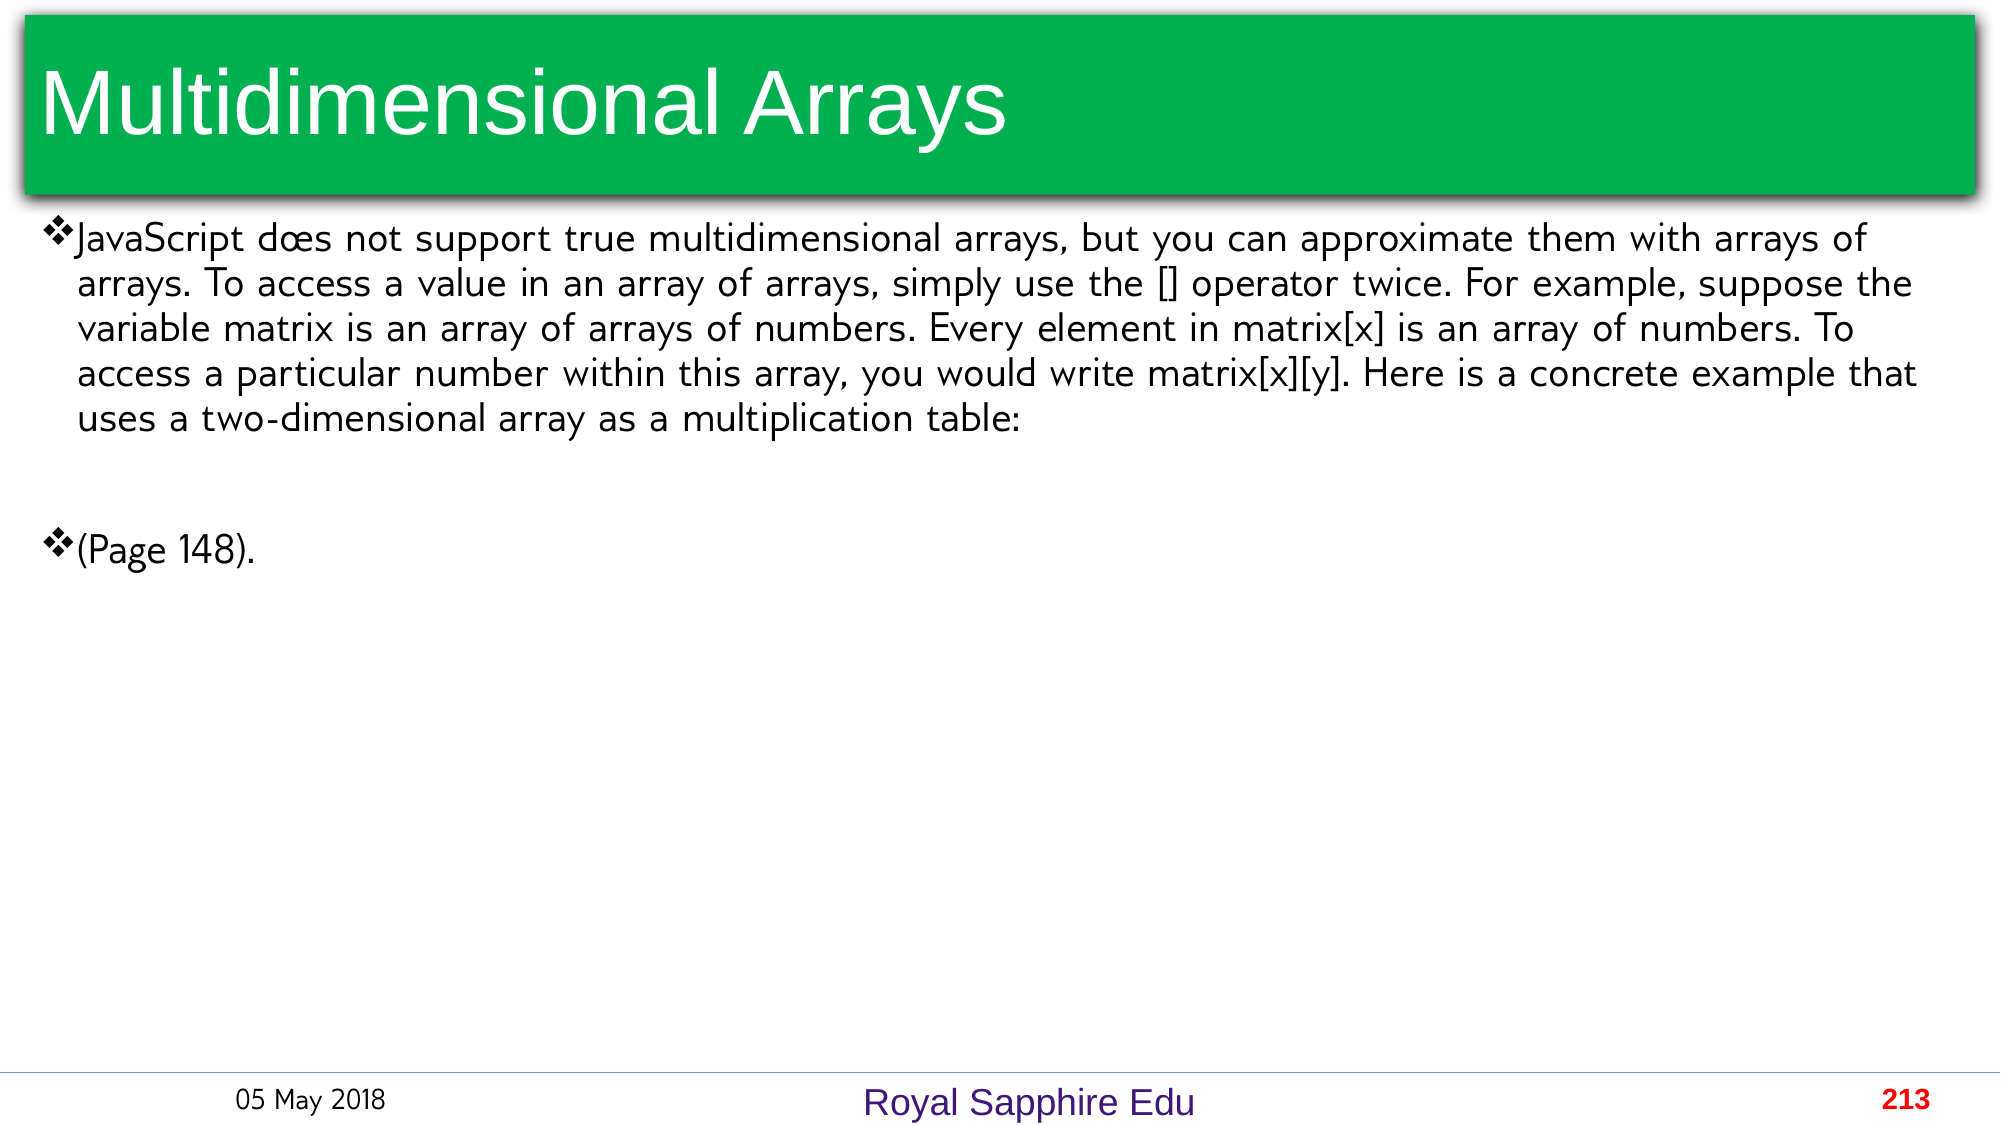

# Multidimensional Arrays
JavaScript does not support true multidimensional arrays, but you can approximate them with arrays of arrays. To access a value in an array of arrays, simply use the [] operator twice. For example, suppose the variable matrix is an array of arrays of numbers. Every element in matrix[x] is an array of numbers. To access a particular number within this array, you would write matrix[x][y]. Here is a concrete example that uses a two-dimensional array as a multiplication table:

(Page 148).
05 May 2018
213